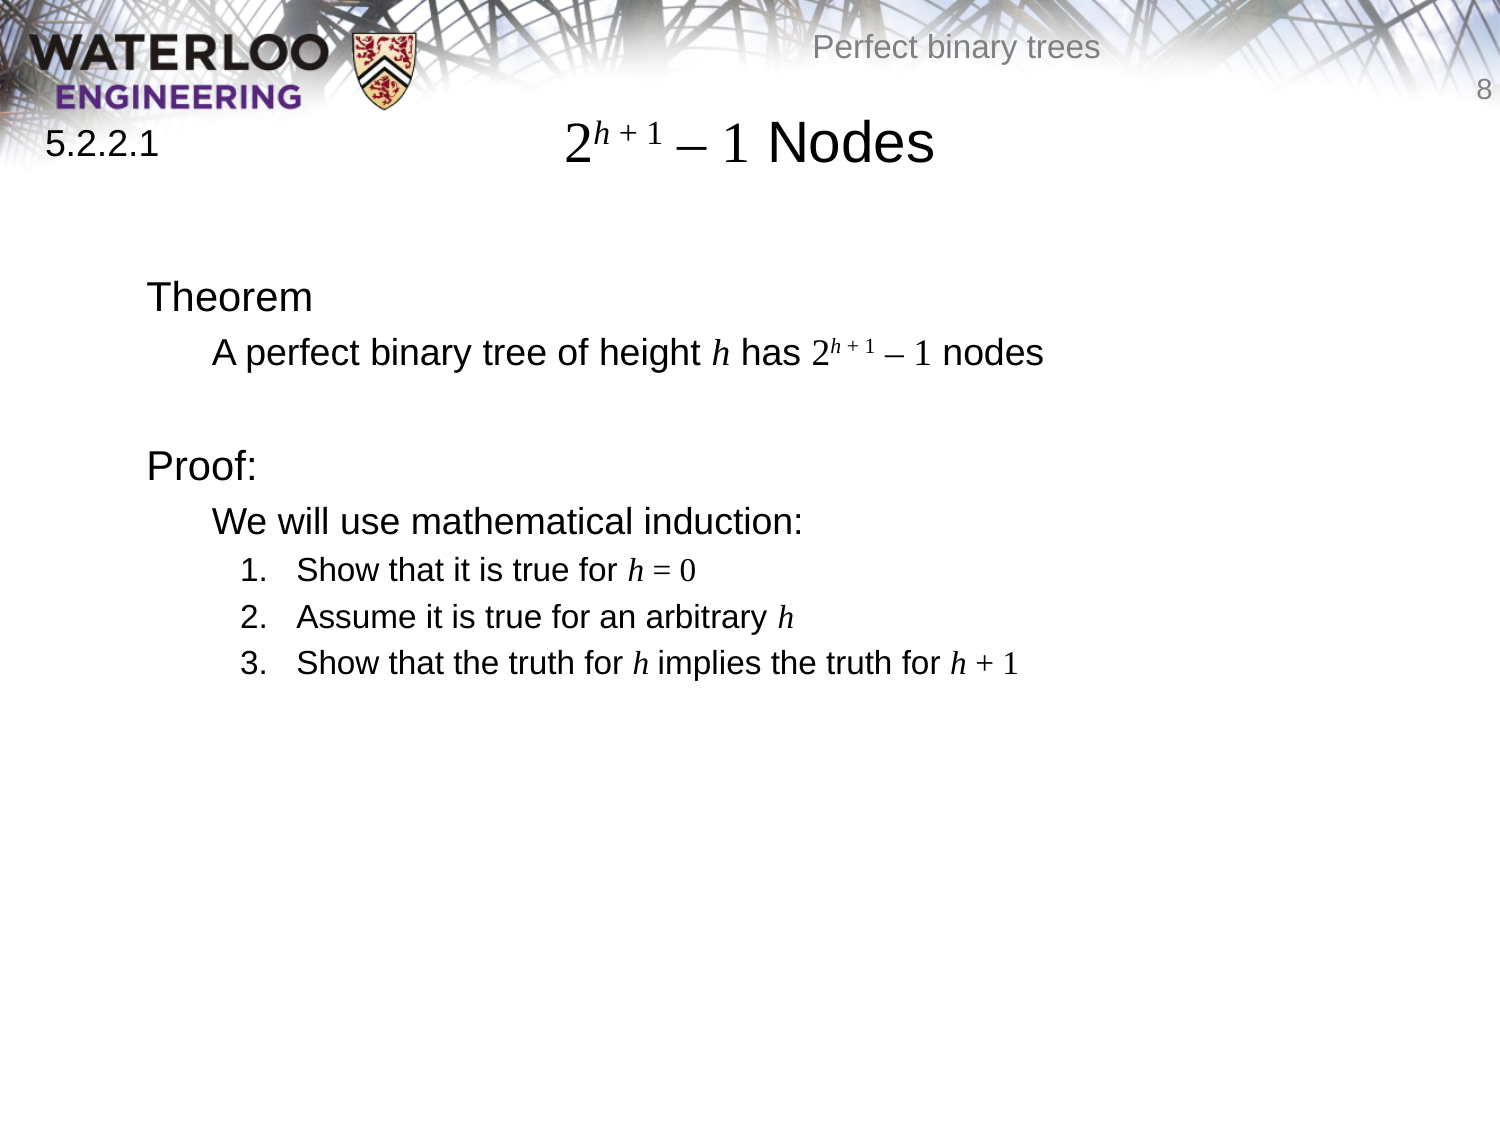

# 2h + 1 – 1 Nodes
5.2.2.1
	Theorem
	A perfect binary tree of height h has 2h + 1 – 1 nodes

	Proof:
	We will use mathematical induction:
Show that it is true for h = 0
Assume it is true for an arbitrary h
Show that the truth for h implies the truth for h + 1